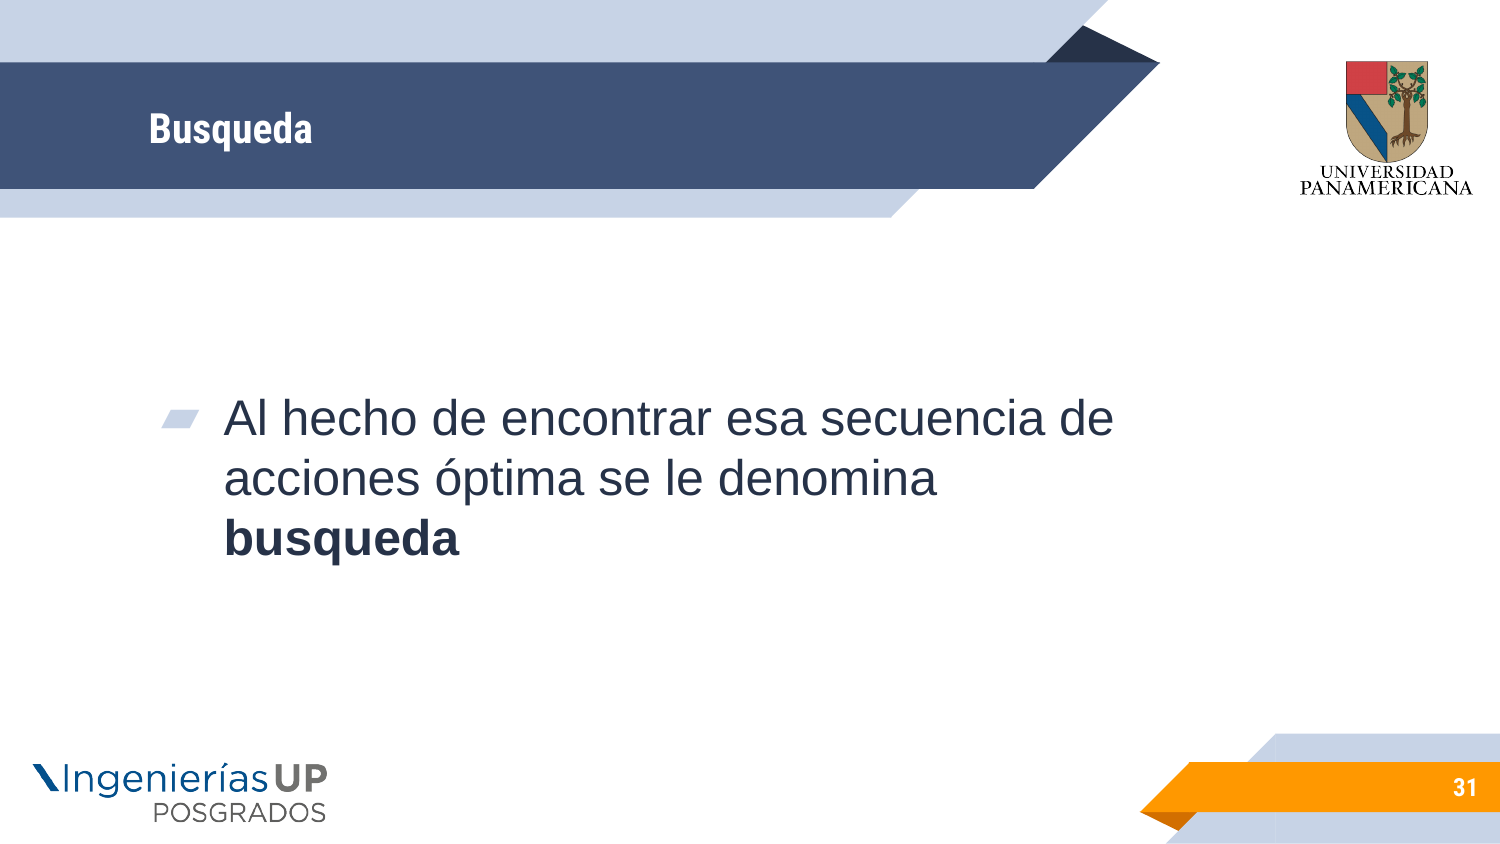

# Busqueda
Al hecho de encontrar esa secuencia de acciones óptima se le denomina busqueda
31